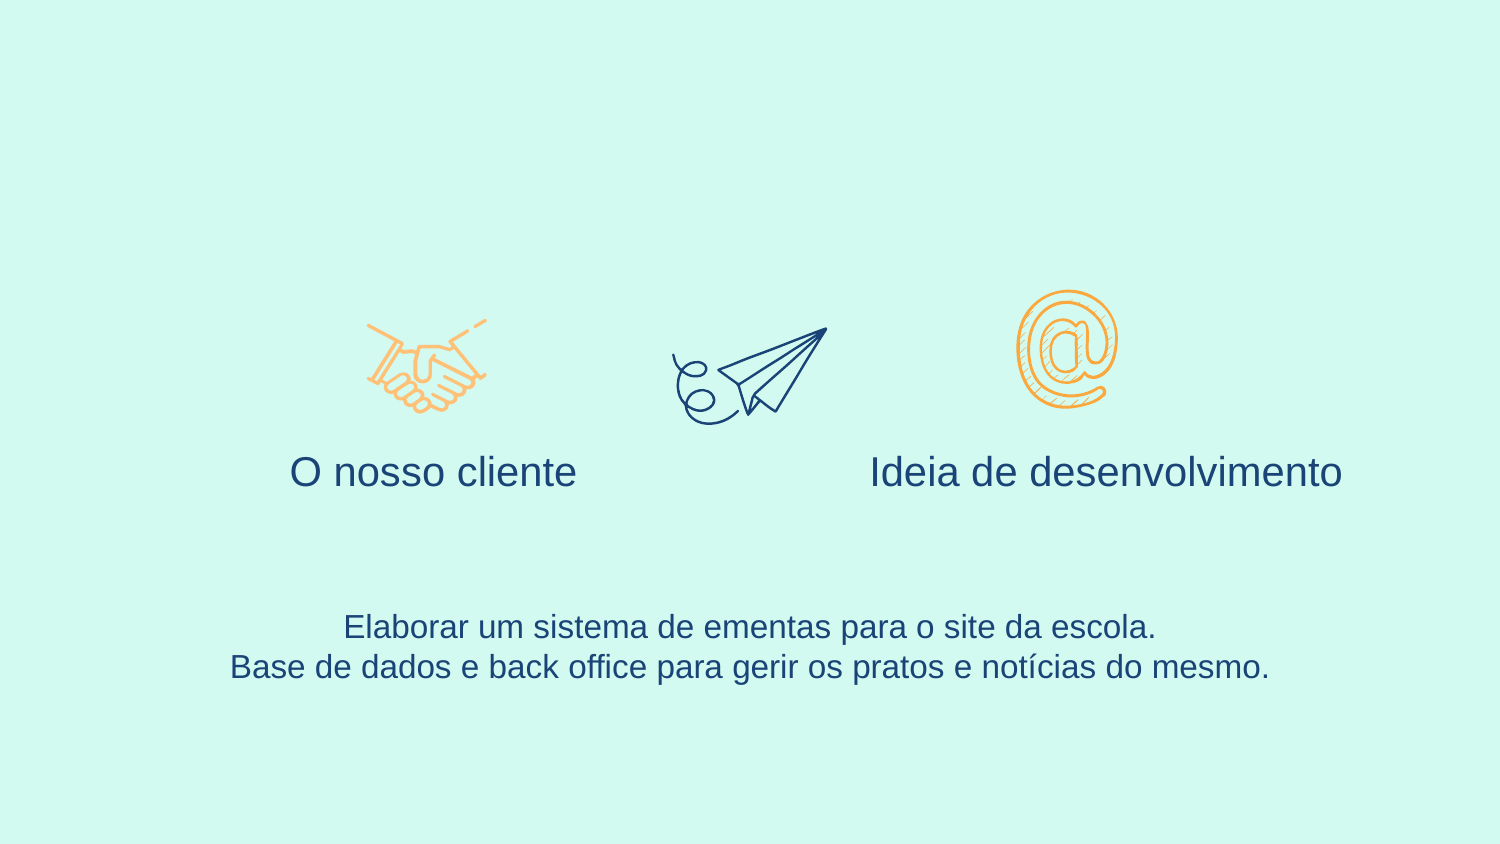

Ideia de desenvolvimento
O nosso cliente
# Elaborar um sistema de ementas para o site da escola.
Base de dados e back office para gerir os pratos e notícias do mesmo.